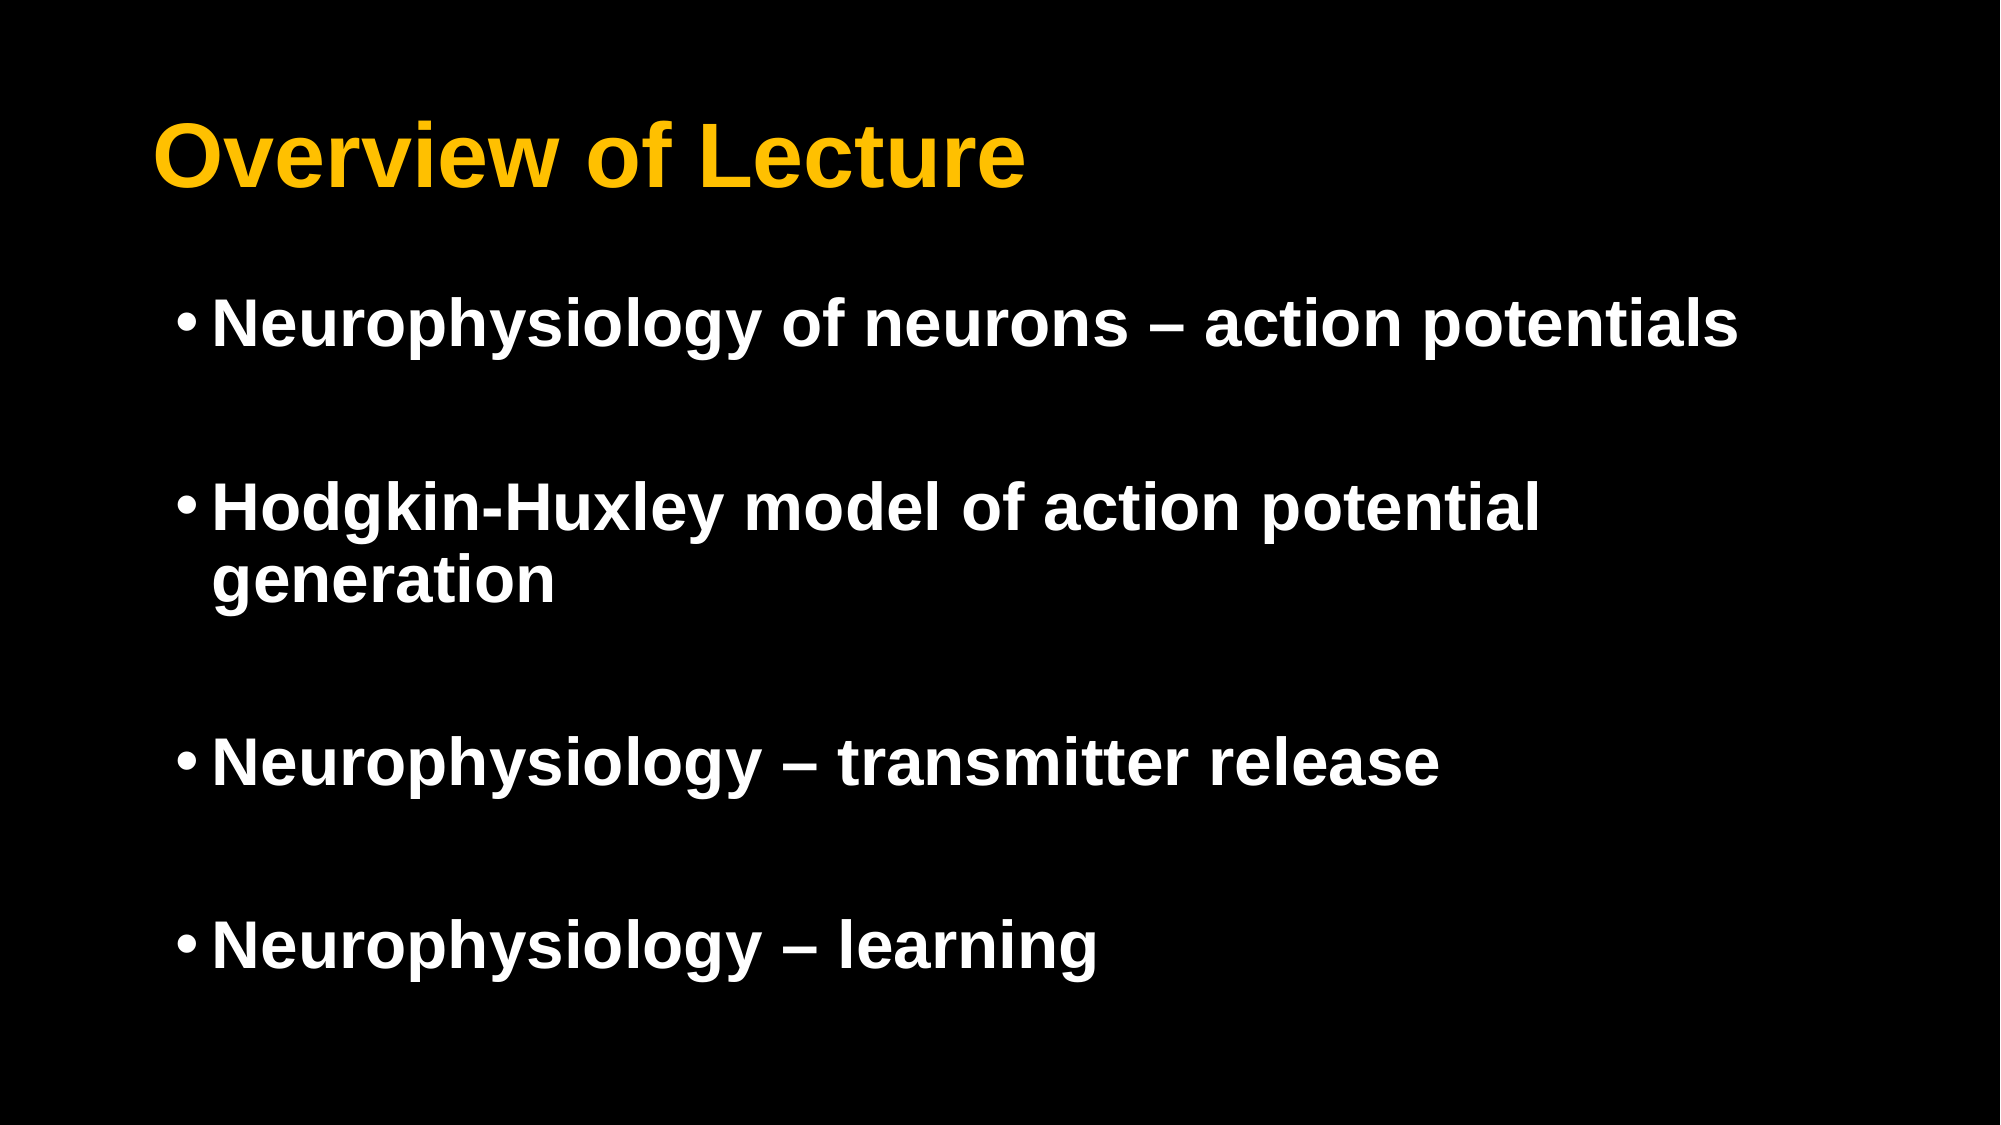

# Overview of Lecture
Neurophysiology of neurons – action potentials

Hodgkin-Huxley model of action potential generation

Neurophysiology – transmitter release

Neurophysiology – learning